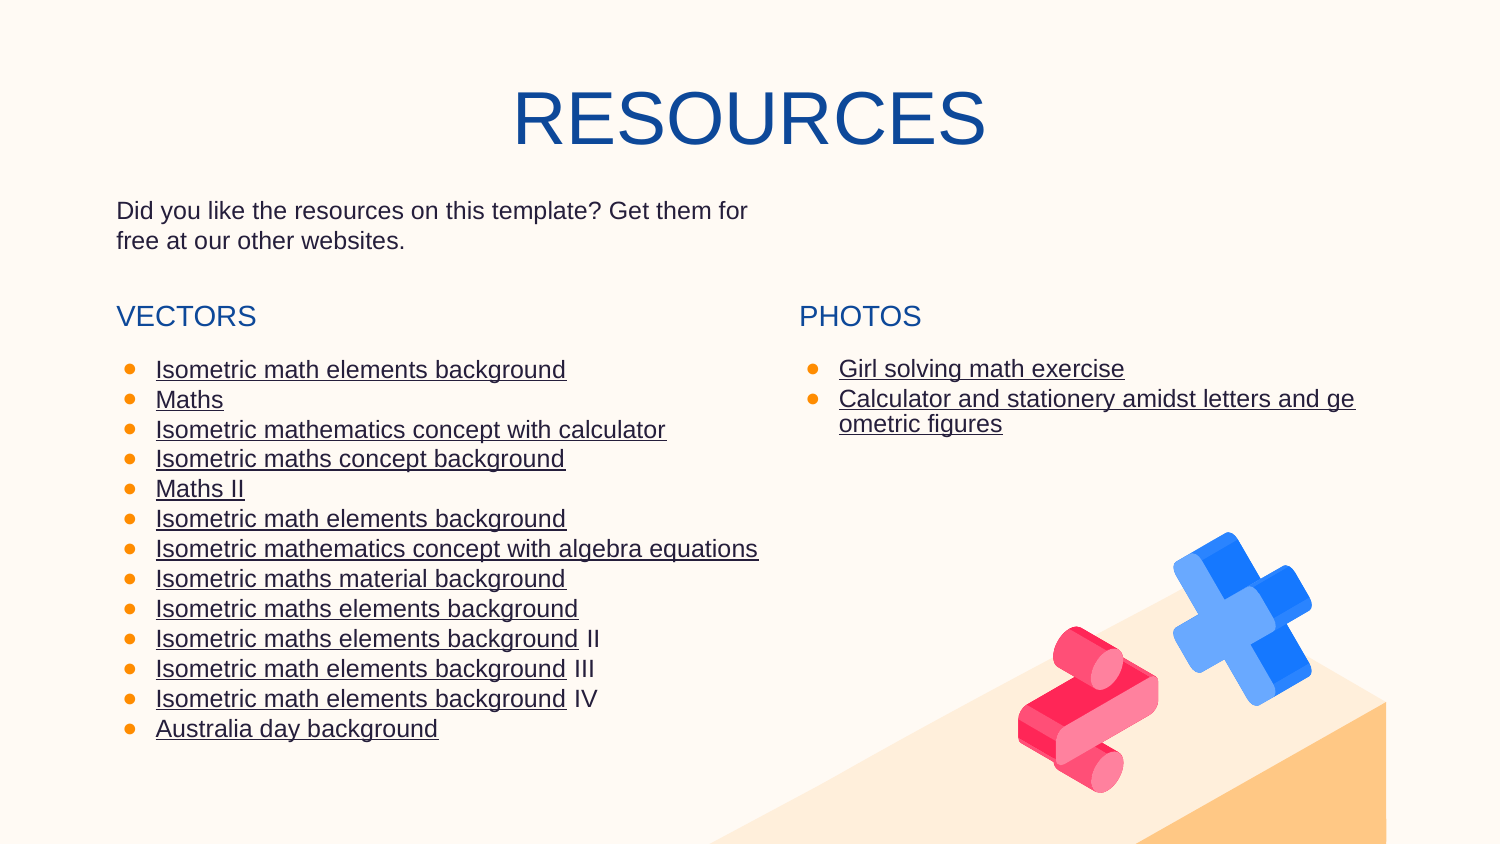

# RESOURCES
Did you like the resources on this template? Get them for free at our other websites.

VECTORS
Isometric math elements background
Maths
Isometric mathematics concept with calculator
Isometric maths concept background
Maths II
Isometric math elements background
Isometric mathematics concept with algebra equations
Isometric maths material background
Isometric maths elements background
Isometric maths elements background II
Isometric math elements background III
Isometric math elements background IV
Australia day background

PHOTOS
Girl solving math exercise
Calculator and stationery amidst letters and geometric figures